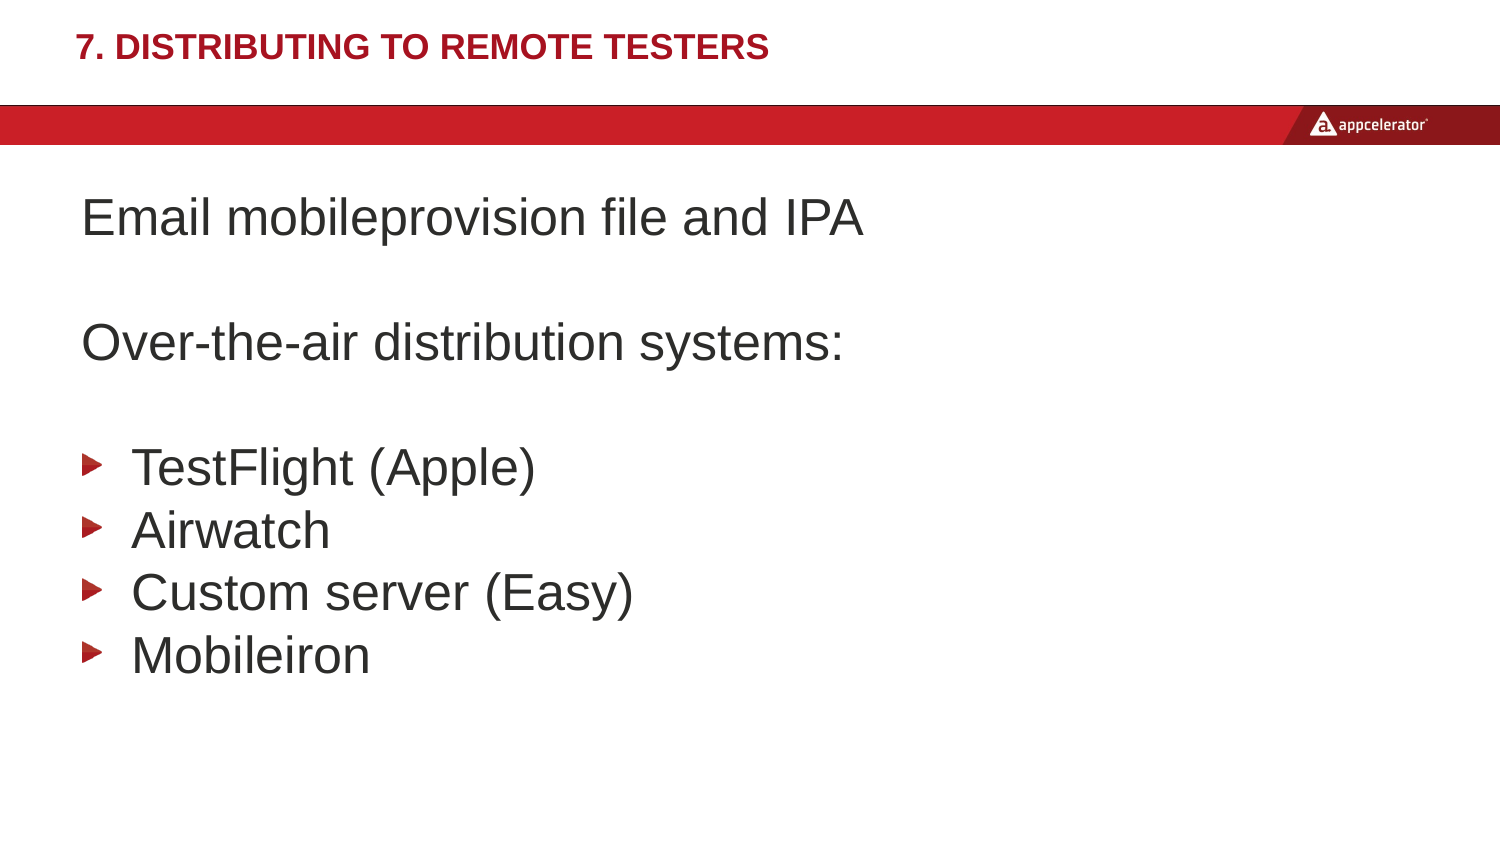

# 7. Distributing to remote testers
Email mobileprovision file and IPA

Over-the-air distribution systems:

TestFlight (Apple)
Airwatch
Custom server (Easy)
Mobileiron